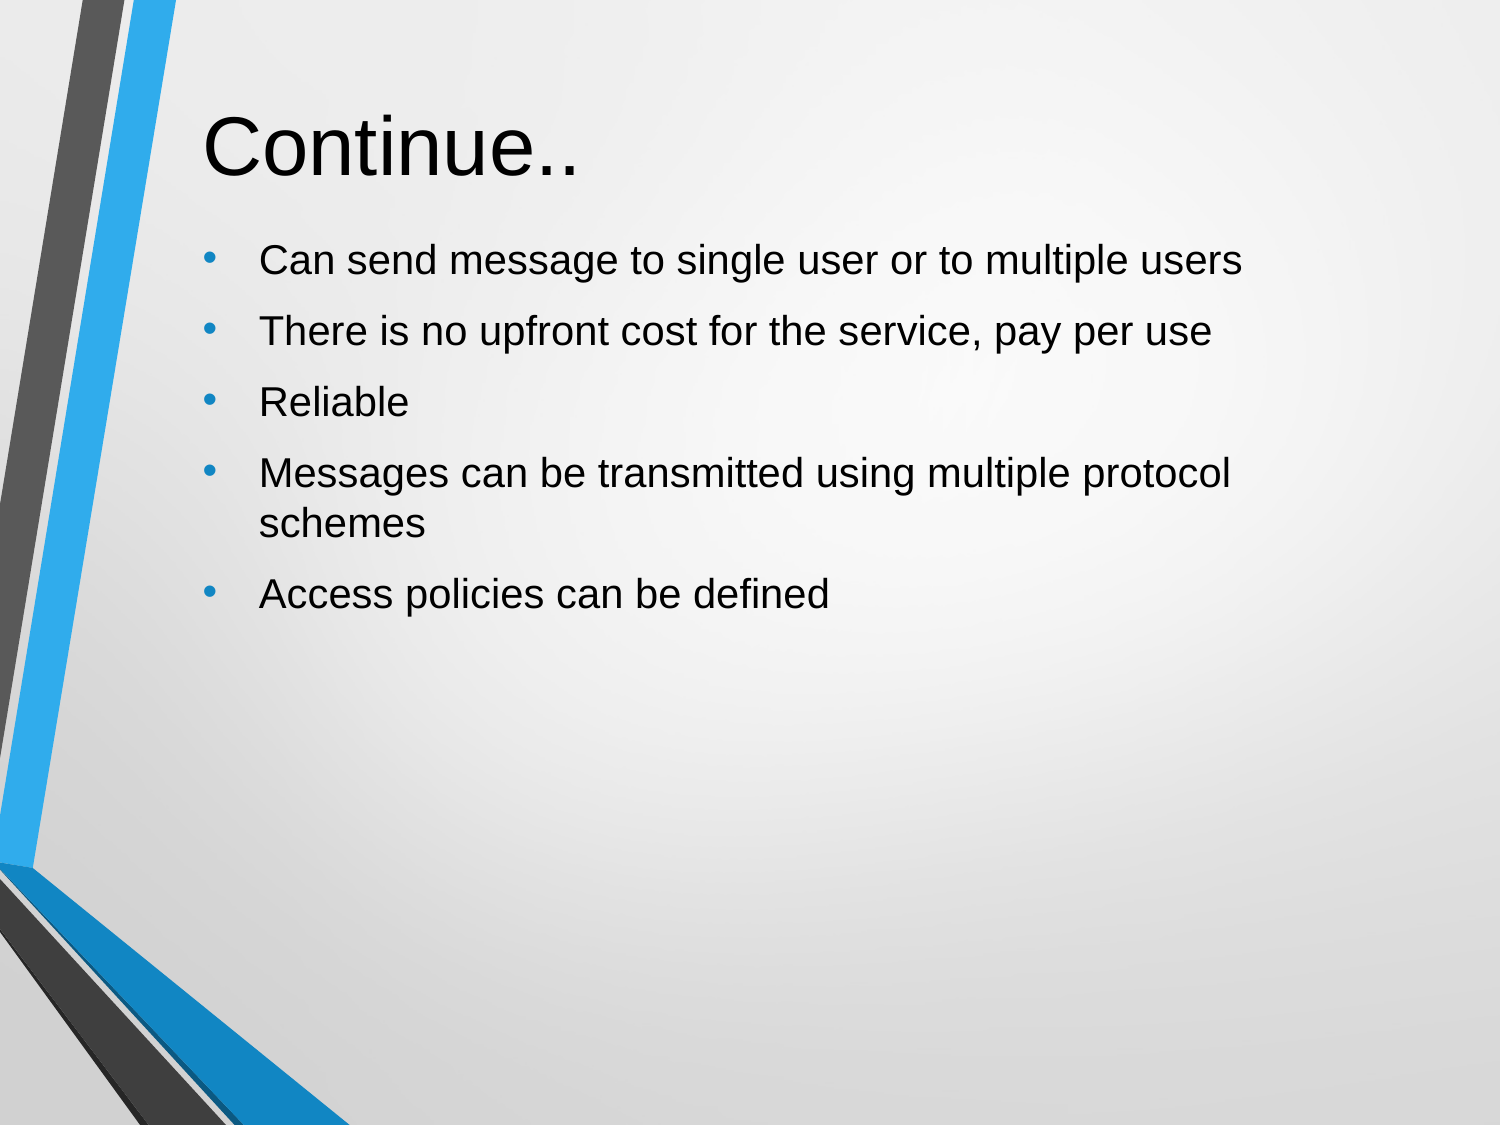

# Continue..
Can send message to single user or to multiple users
There is no upfront cost for the service, pay per use
Reliable
Messages can be transmitted using multiple protocol schemes
Access policies can be defined